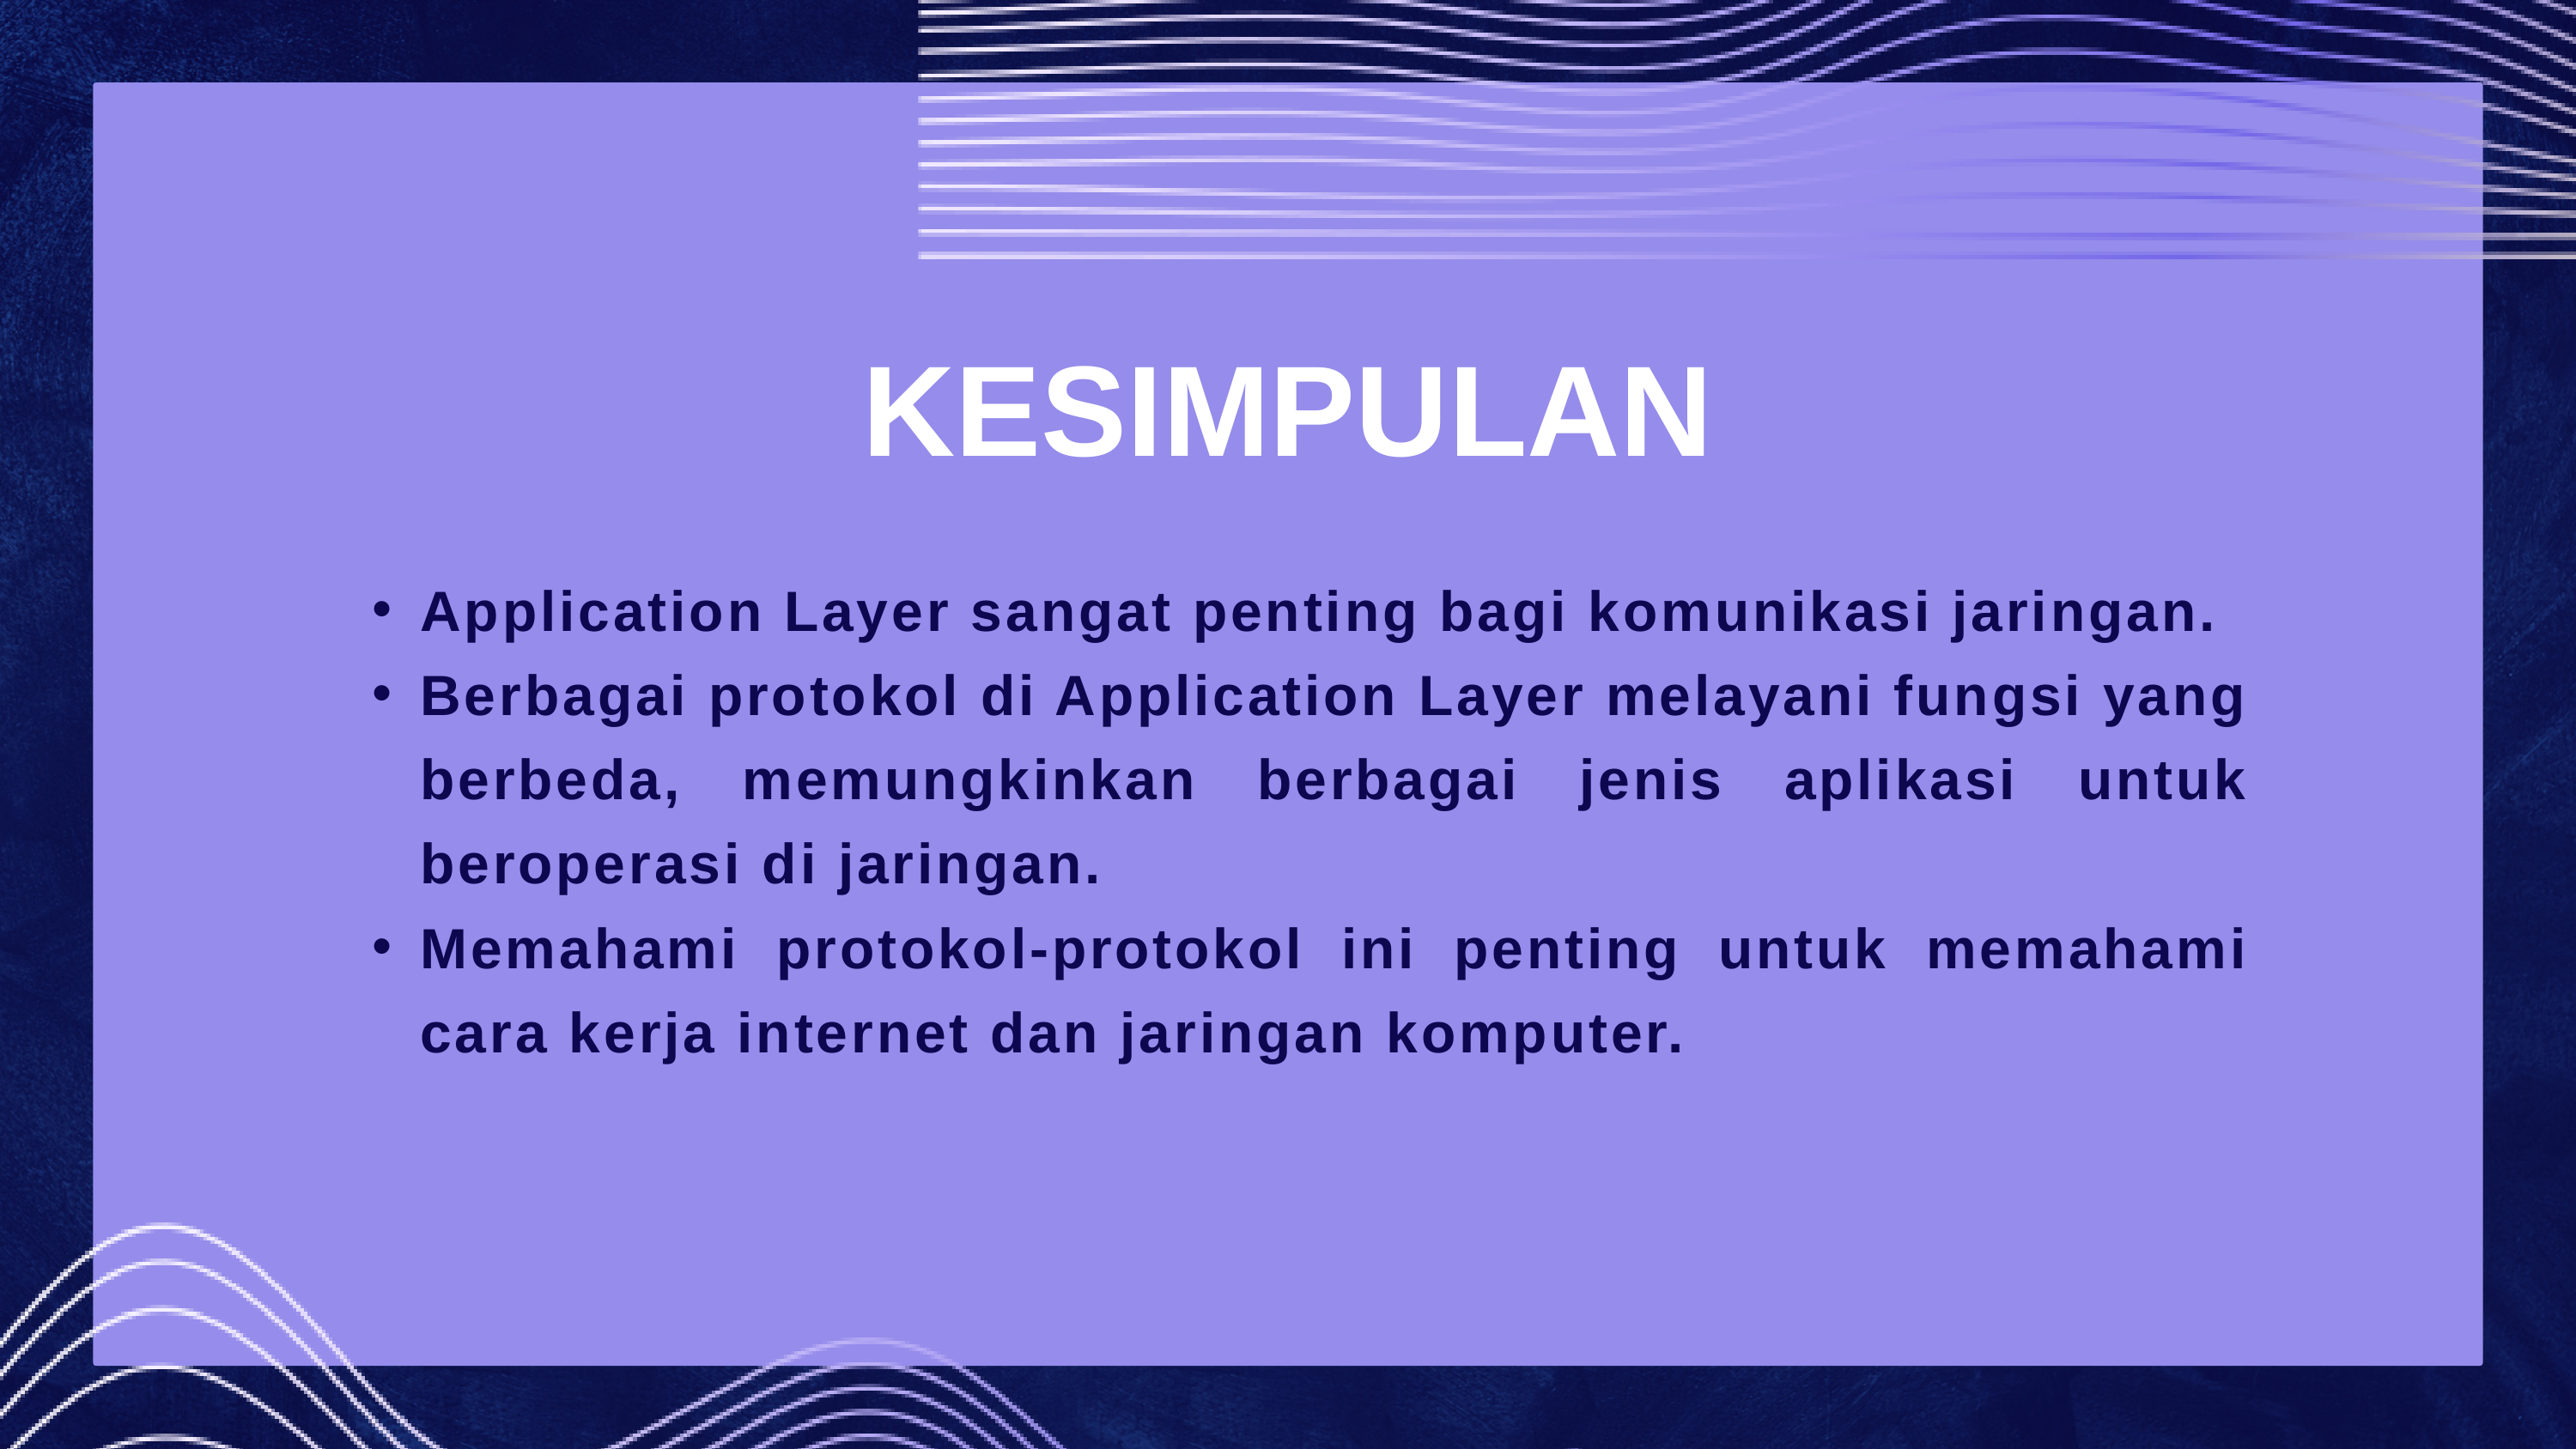

KESIMPULAN
Application Layer sangat penting bagi komunikasi jaringan.
Berbagai protokol di Application Layer melayani fungsi yang berbeda, memungkinkan berbagai jenis aplikasi untuk beroperasi di jaringan.
Memahami protokol-protokol ini penting untuk memahami cara kerja internet dan jaringan komputer.